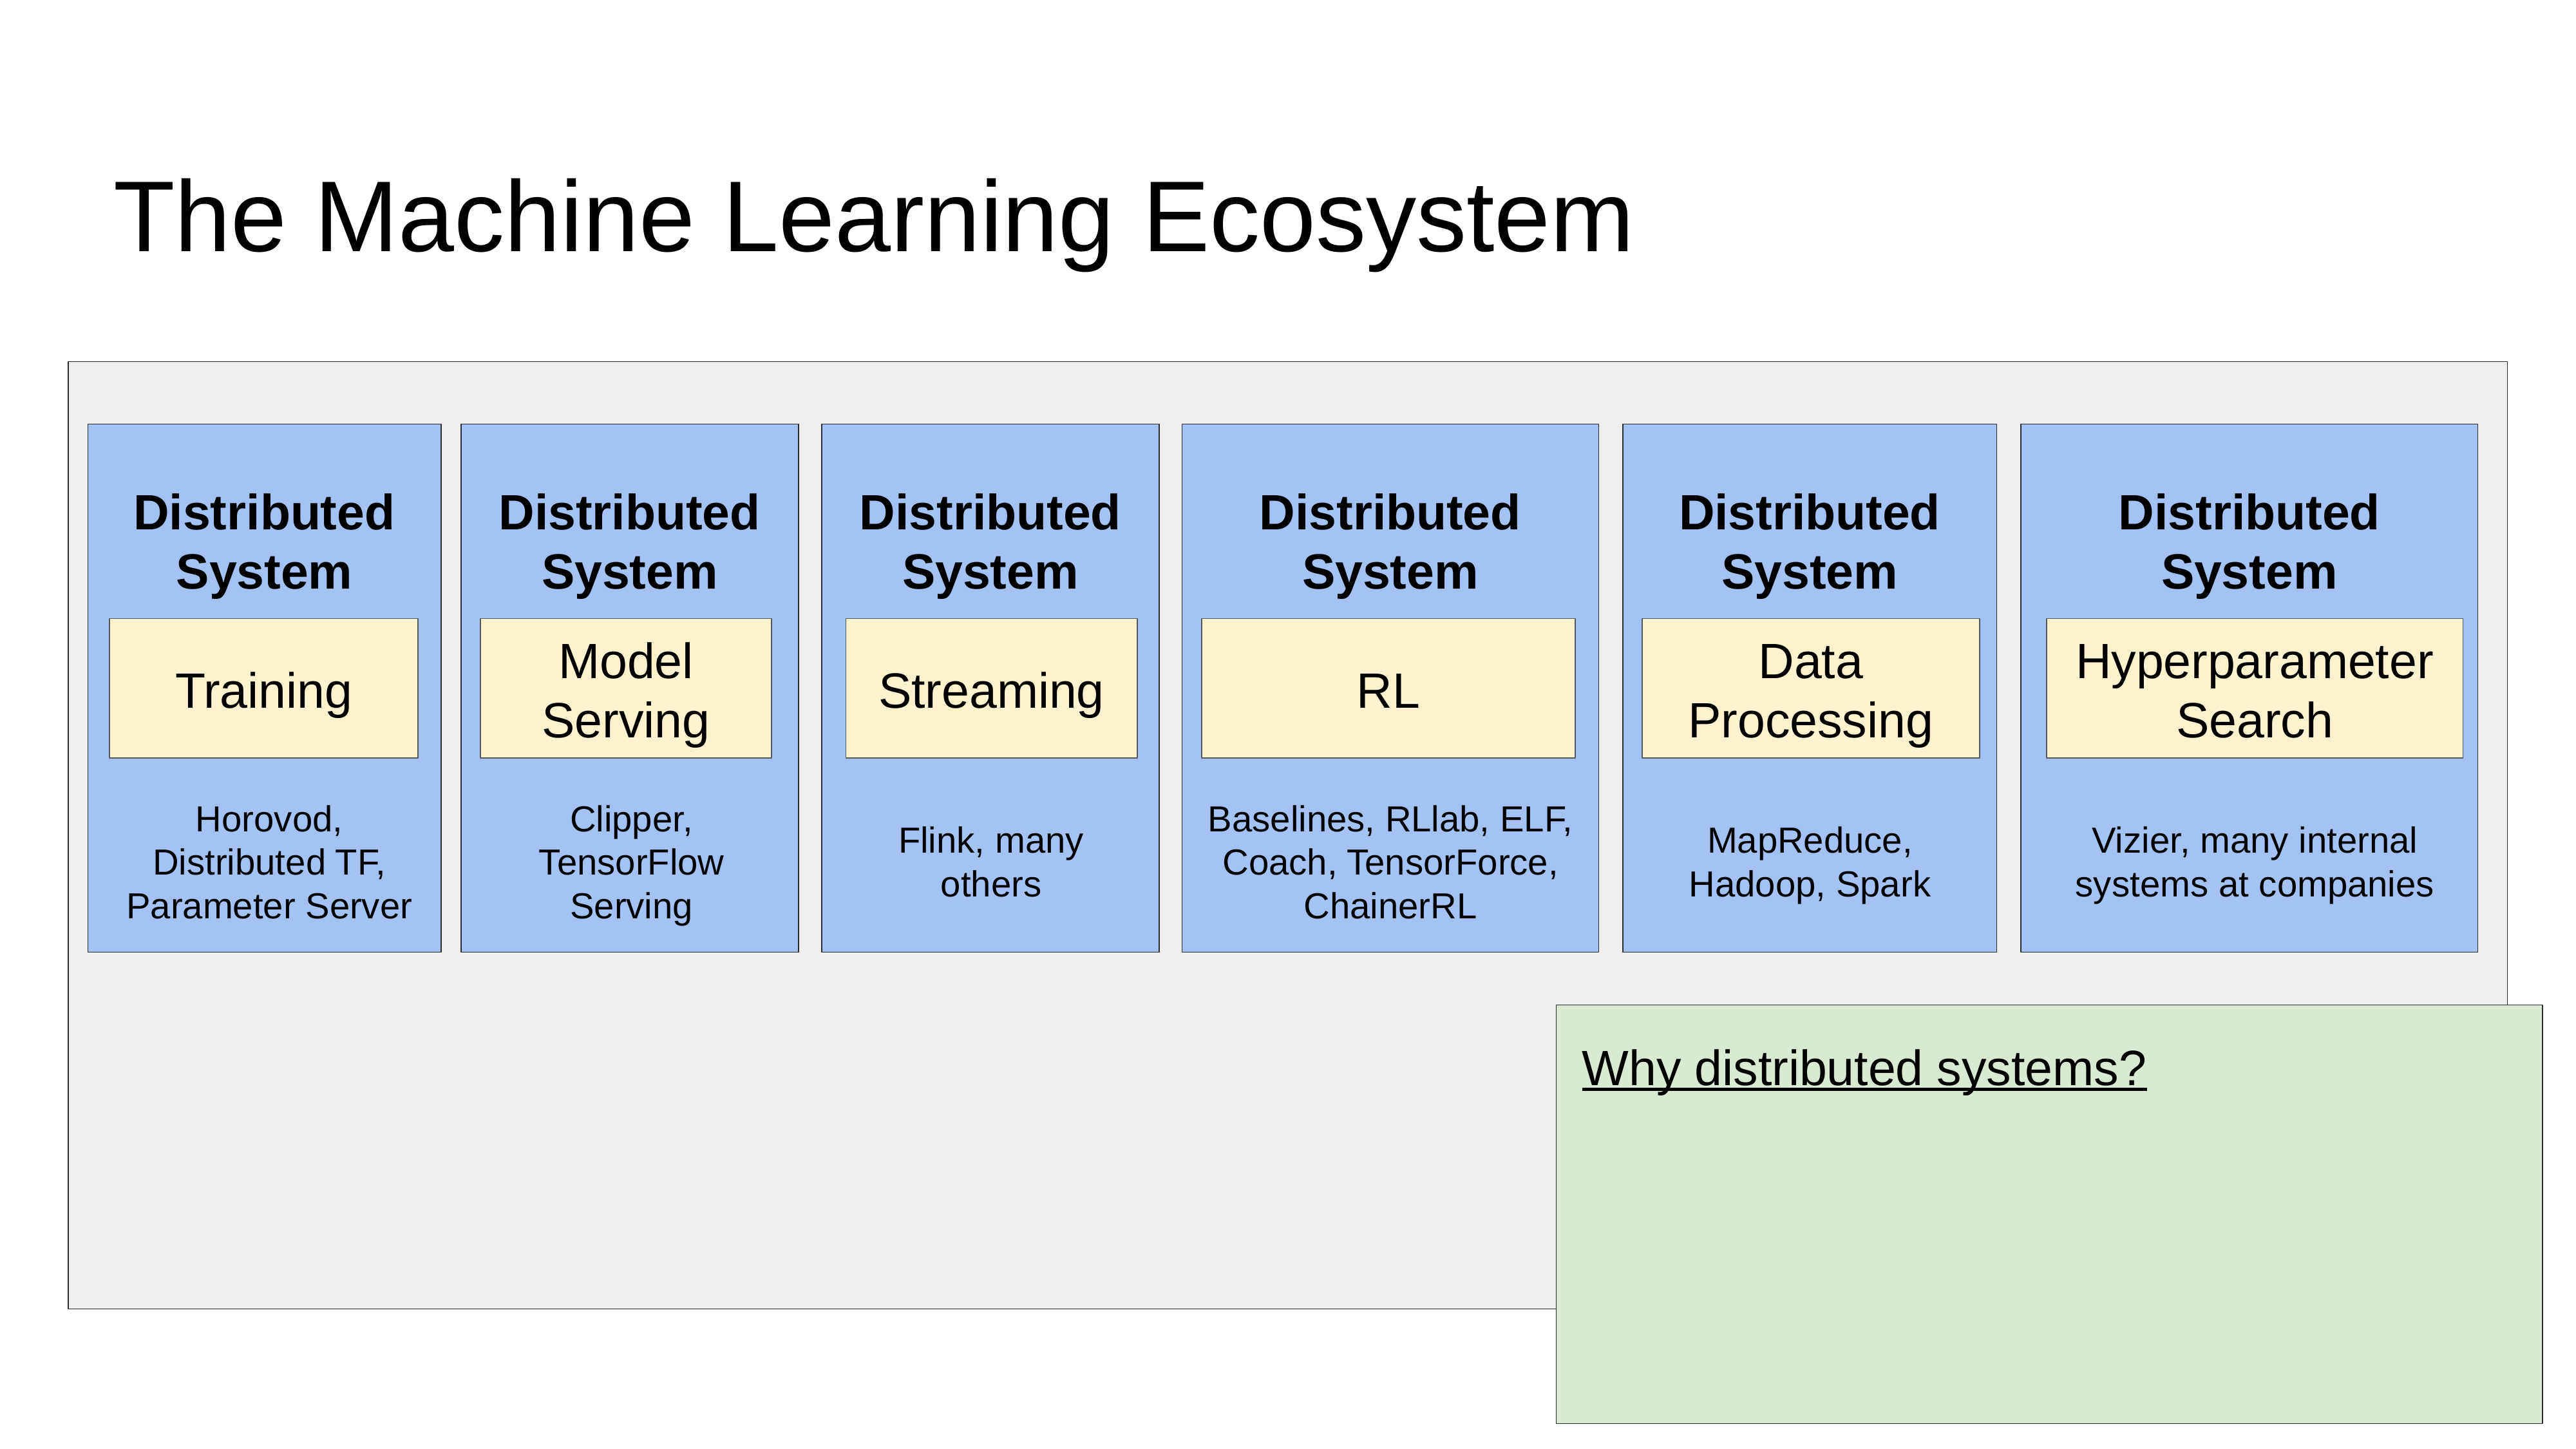

# The Machine Learning Ecosystem

Distributed System

Distributed System

Distributed System

Distributed System

Distributed System

Distributed System

Training
Model Serving
Streaming
RL
Data Processing
Hyperparameter Search
Horovod, Distributed TF, Parameter Server
Clipper, TensorFlow Serving
Flink, many others
Baselines, RLlab, ELF, Coach, TensorForce, ChainerRL
MapReduce, Hadoop, Spark
Vizier, many internal systems at companies
Why distributed systems?